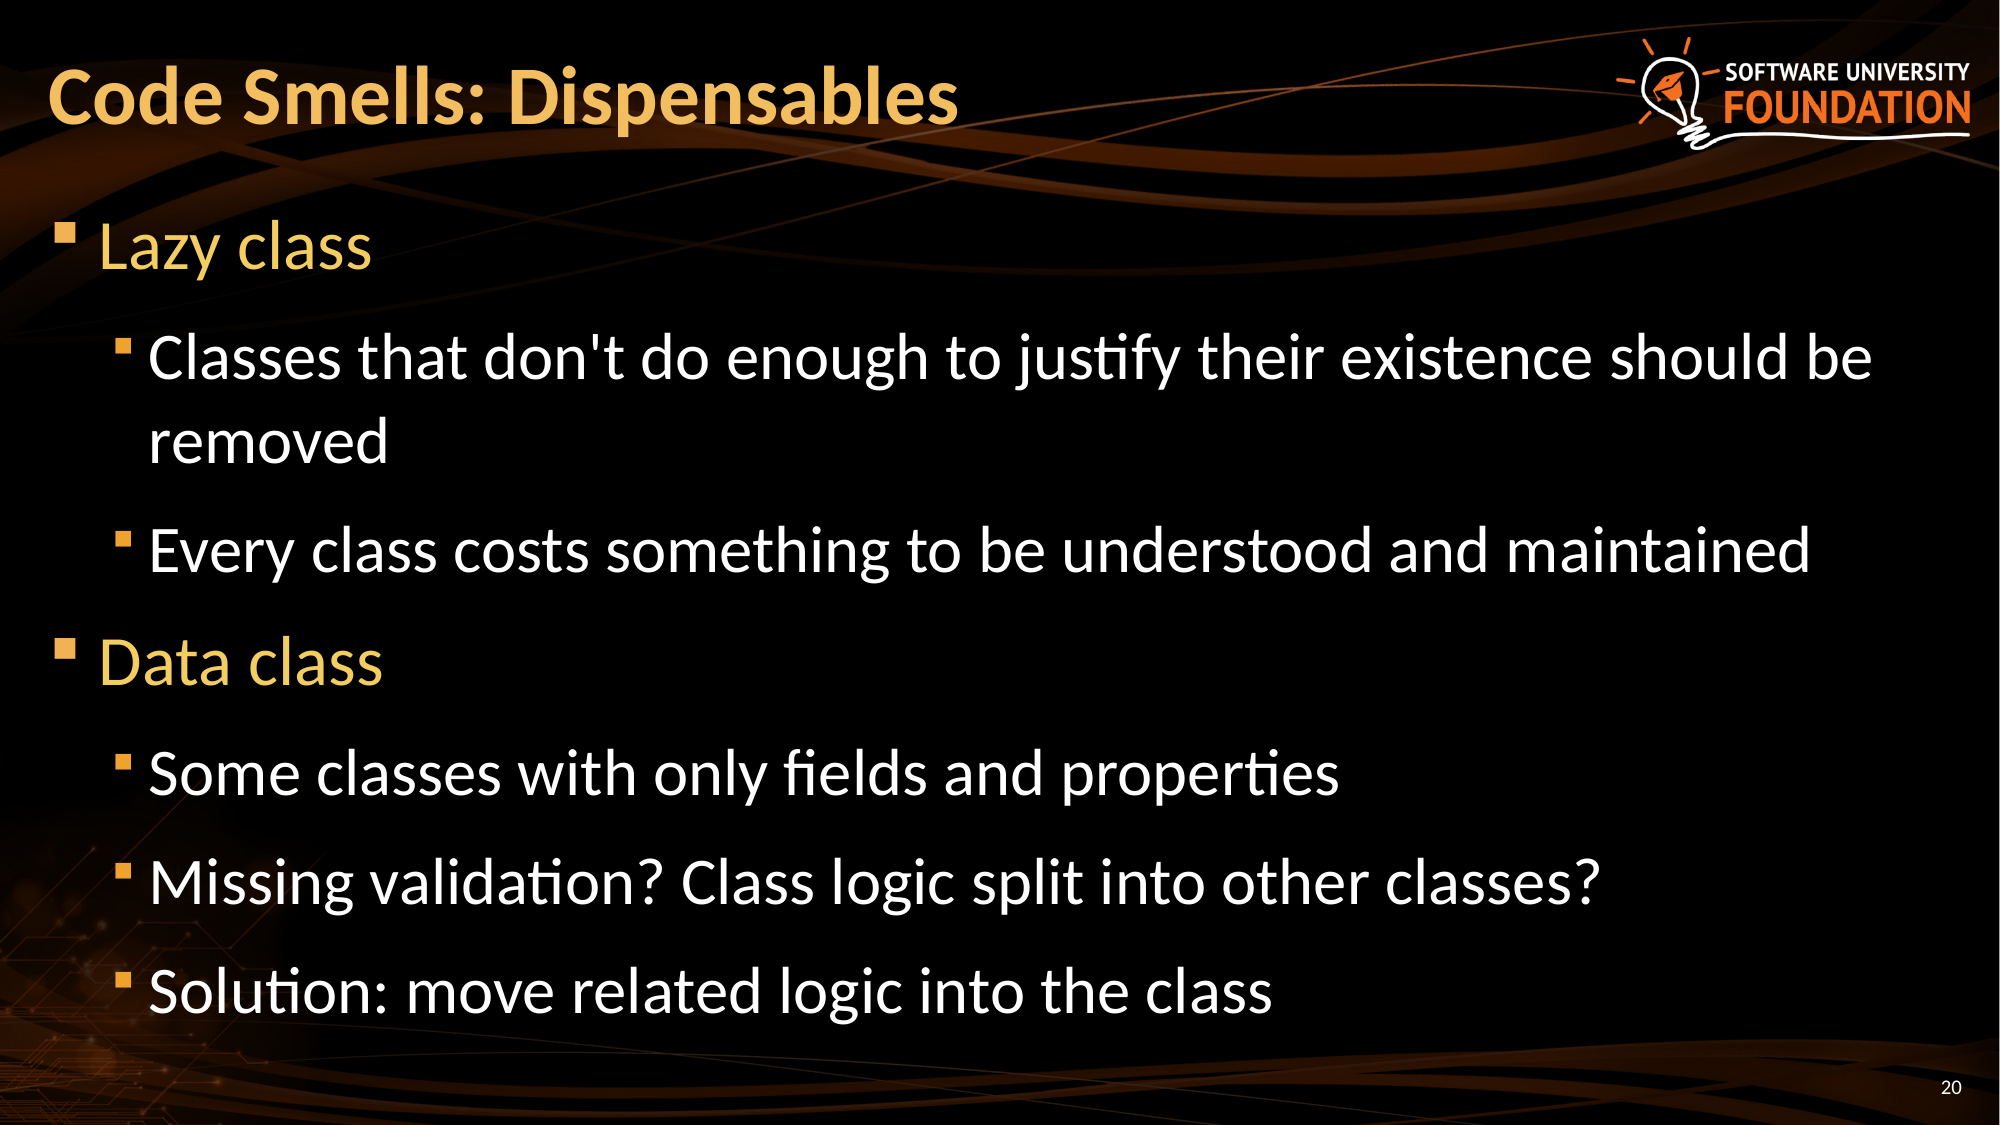

# Code Smells: Dispensables
Lazy class
Classes that don't do enough to justify their existence should be removed
Every class costs something to be understood and maintained
Data class
Some classes with only fields and properties
Missing validation? Class logic split into other classes?
Solution: move related logic into the class
20